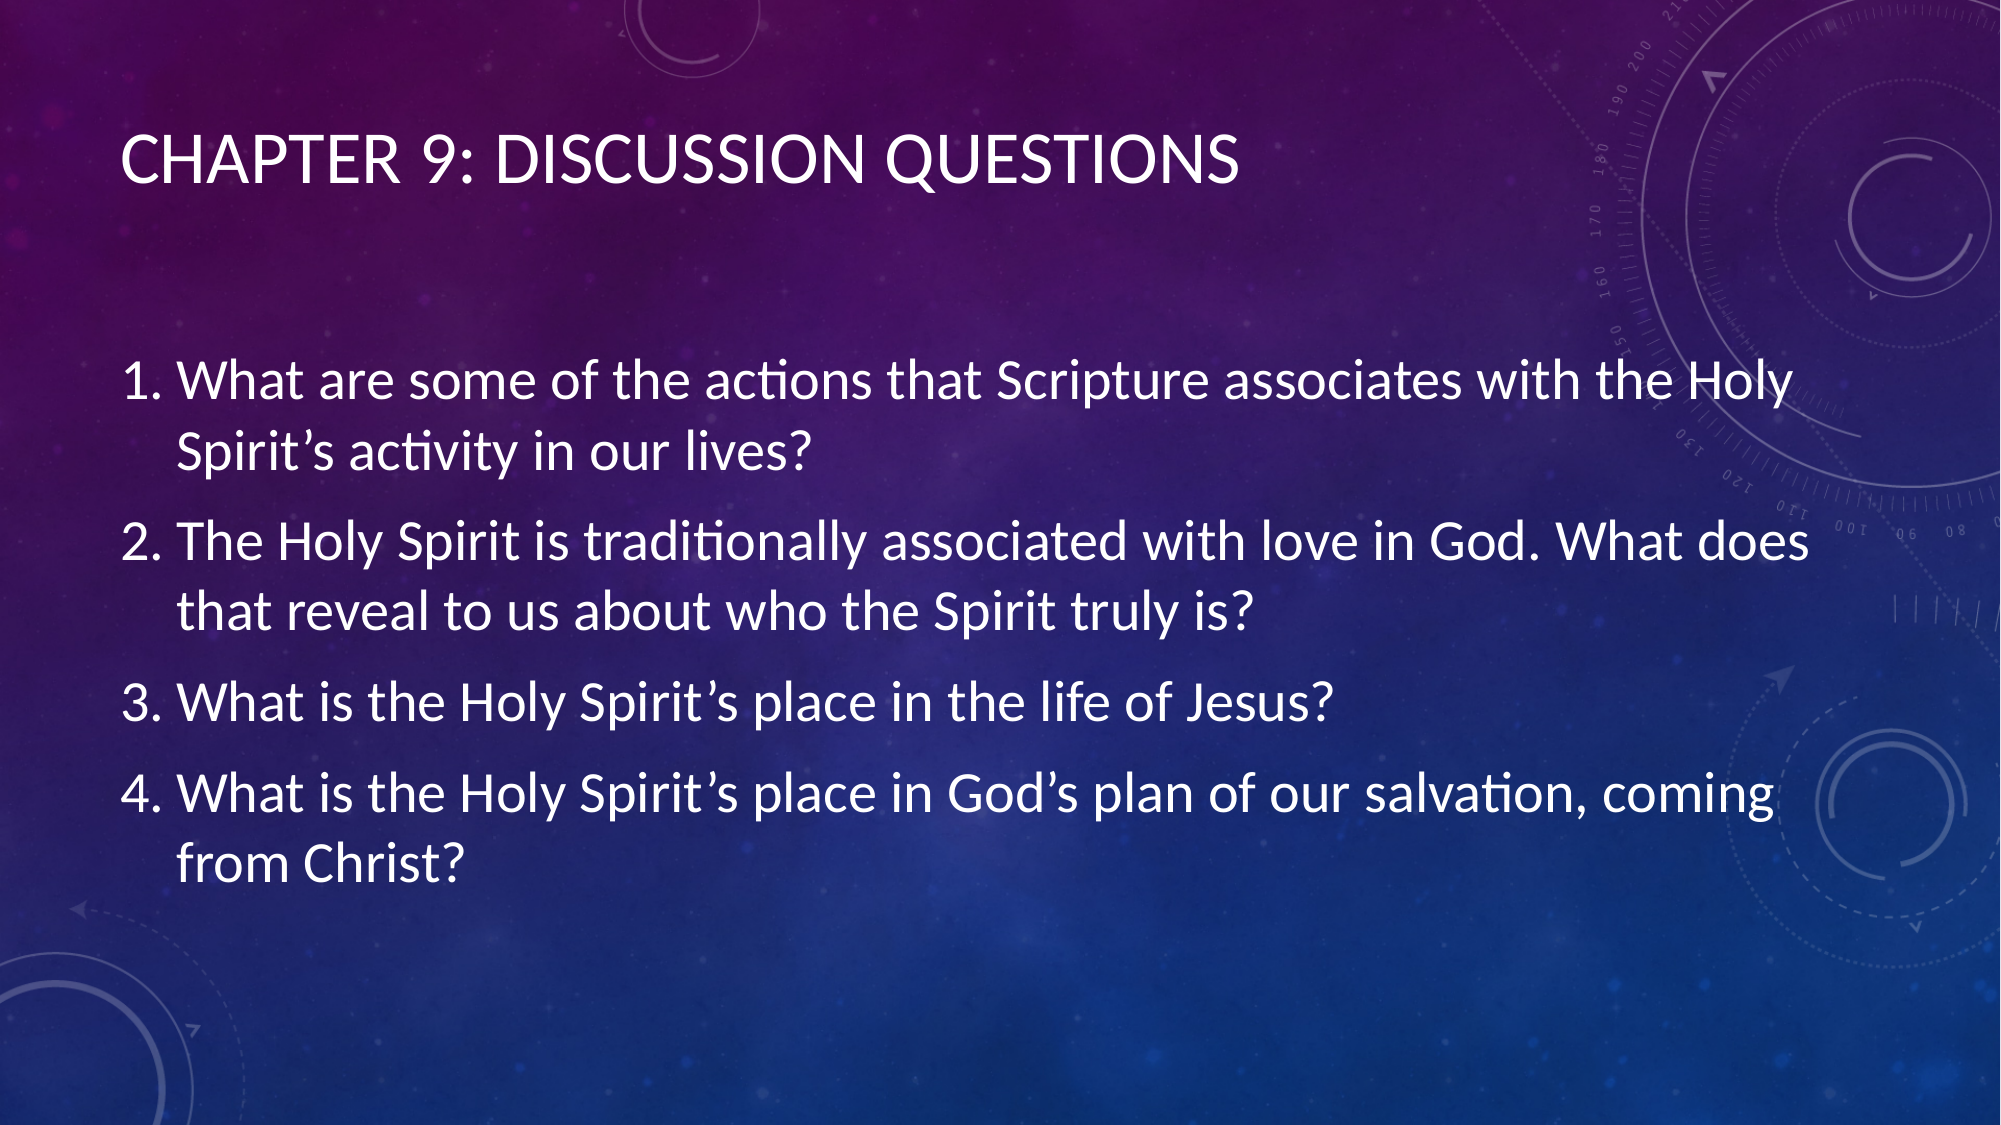

# Chapter 9: Discussion Questions
What are some of the actions that Scripture associates with the Holy Spirit’s activity in our lives?
The Holy Spirit is traditionally associated with love in God. What does that reveal to us about who the Spirit truly is?
What is the Holy Spirit’s place in the life of Jesus?
What is the Holy Spirit’s place in God’s plan of our salvation, coming from Christ?